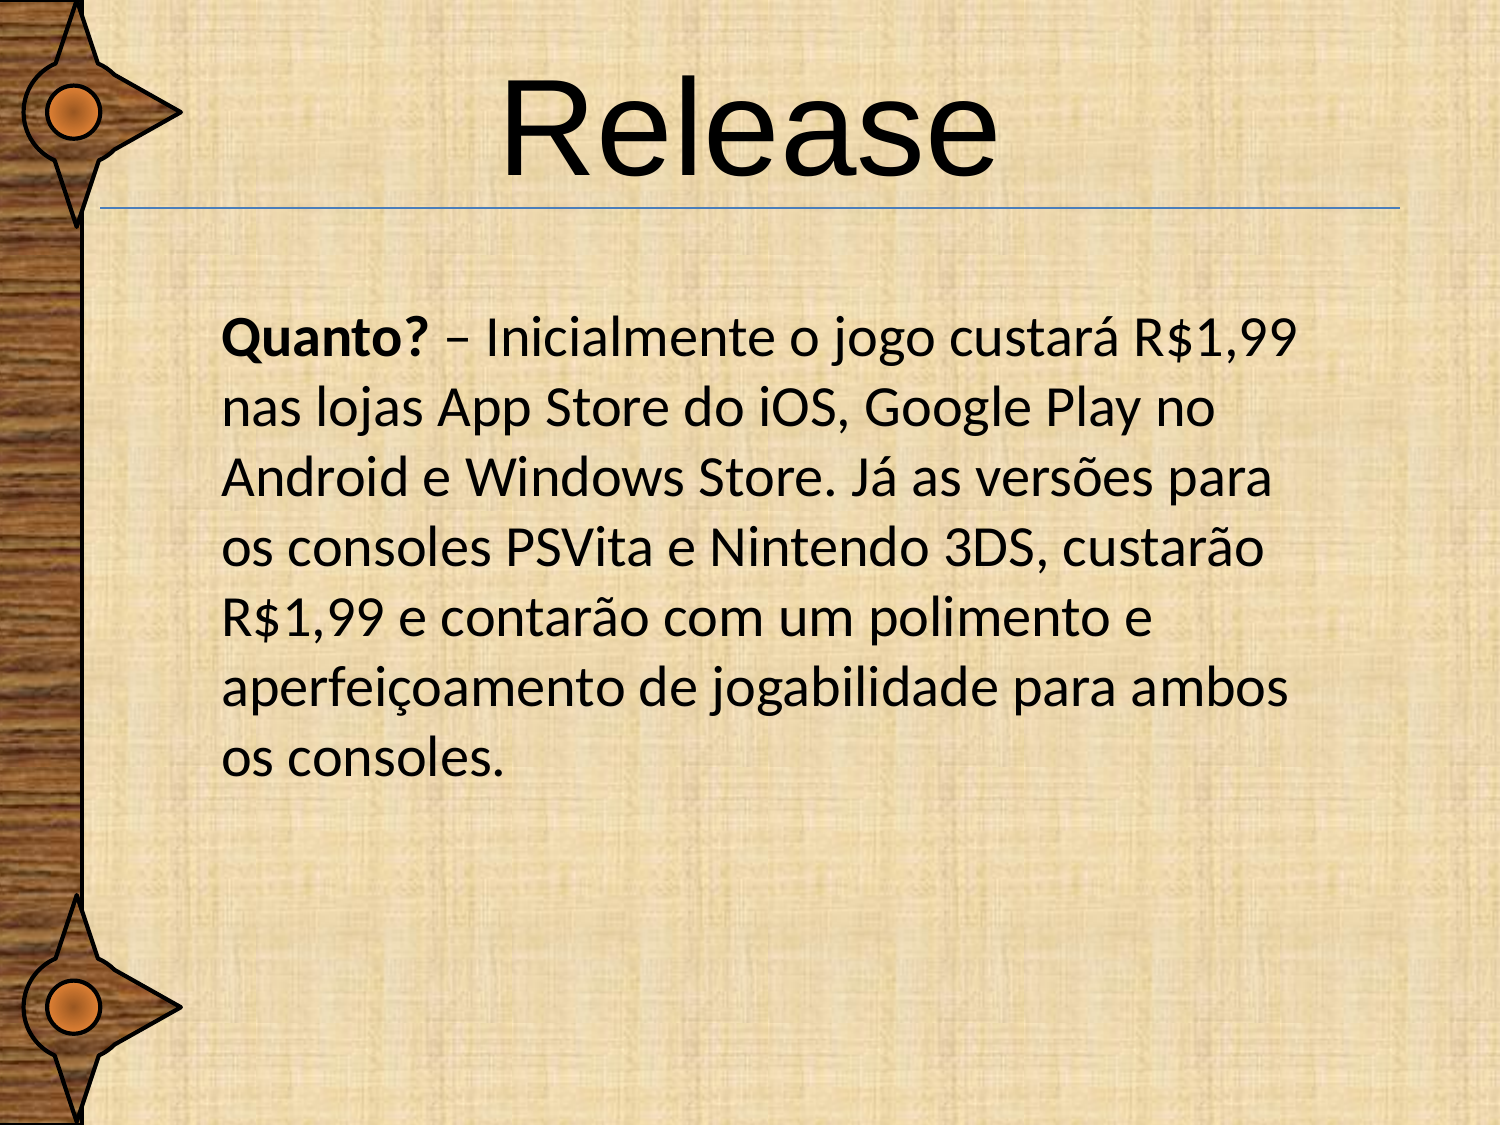

# Release
Quanto? – Inicialmente o jogo custará R$1,99 nas lojas App Store do iOS, Google Play no Android e Windows Store. Já as versões para os consoles PSVita e Nintendo 3DS, custarão R$1,99 e contarão com um polimento e aperfeiçoamento de jogabilidade para ambos os consoles.